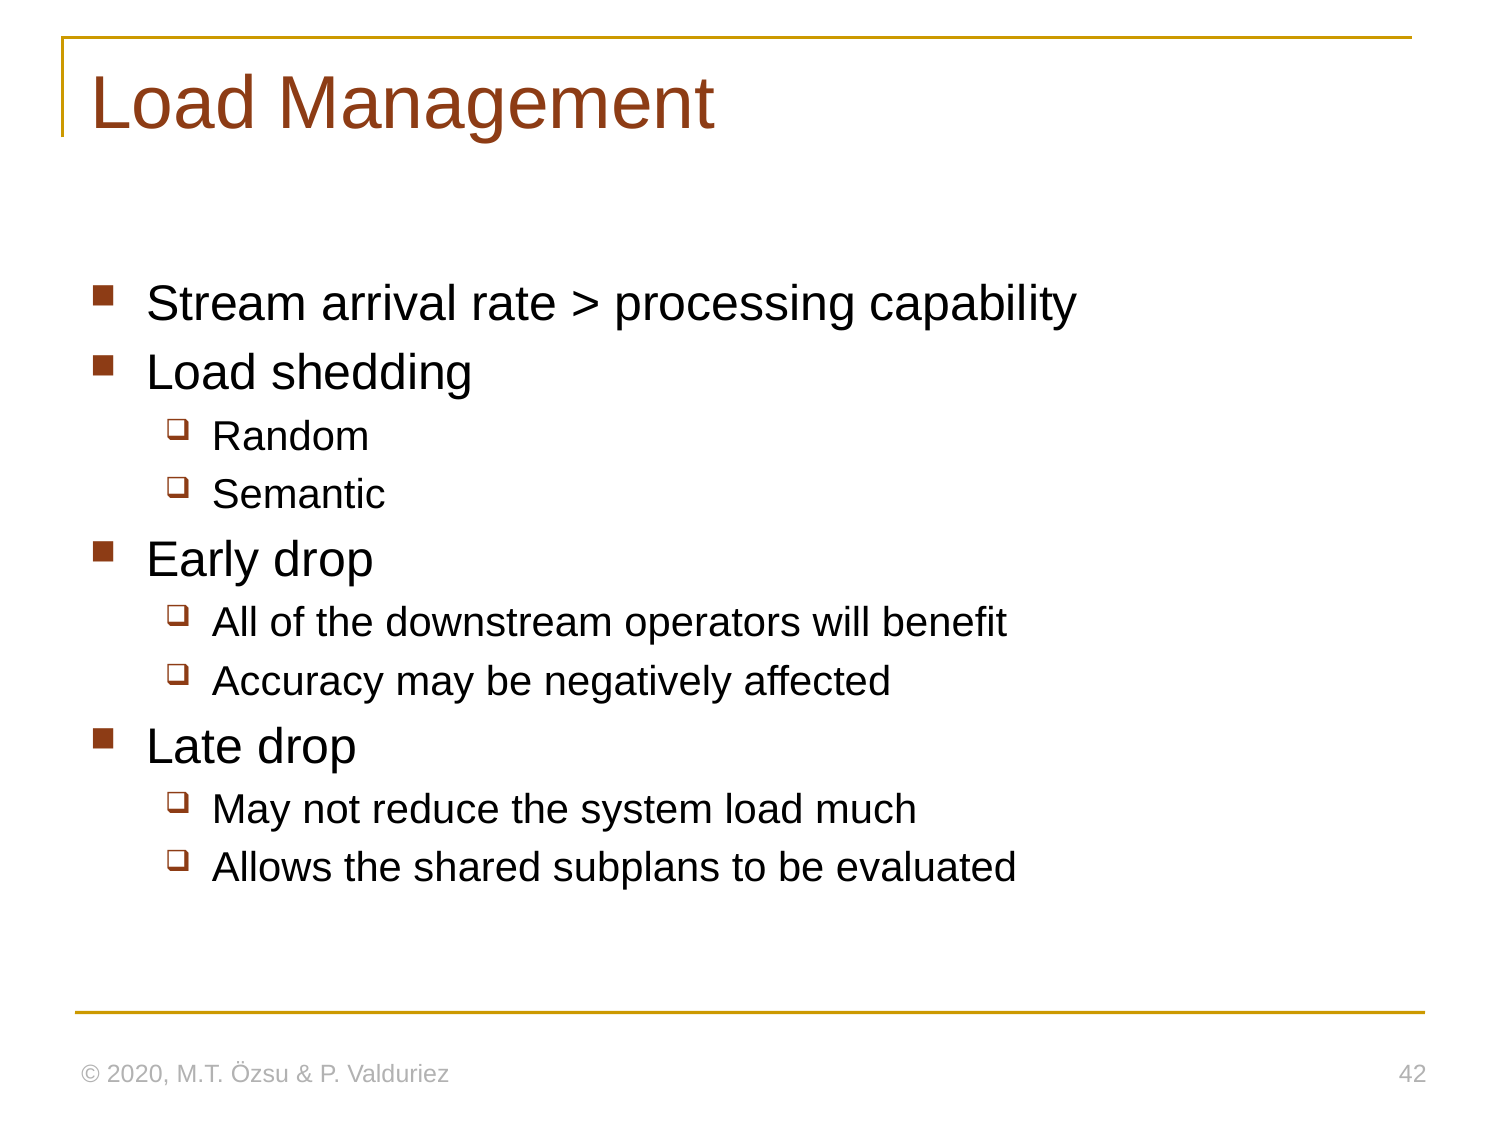

# Load Management
Stream arrival rate > processing capability
Load shedding
Random
Semantic
Early drop
All of the downstream operators will benefit
Accuracy may be negatively affected
Late drop
May not reduce the system load much
Allows the shared subplans to be evaluated

© 2020, M.T. Özsu & P. Valduriez
42